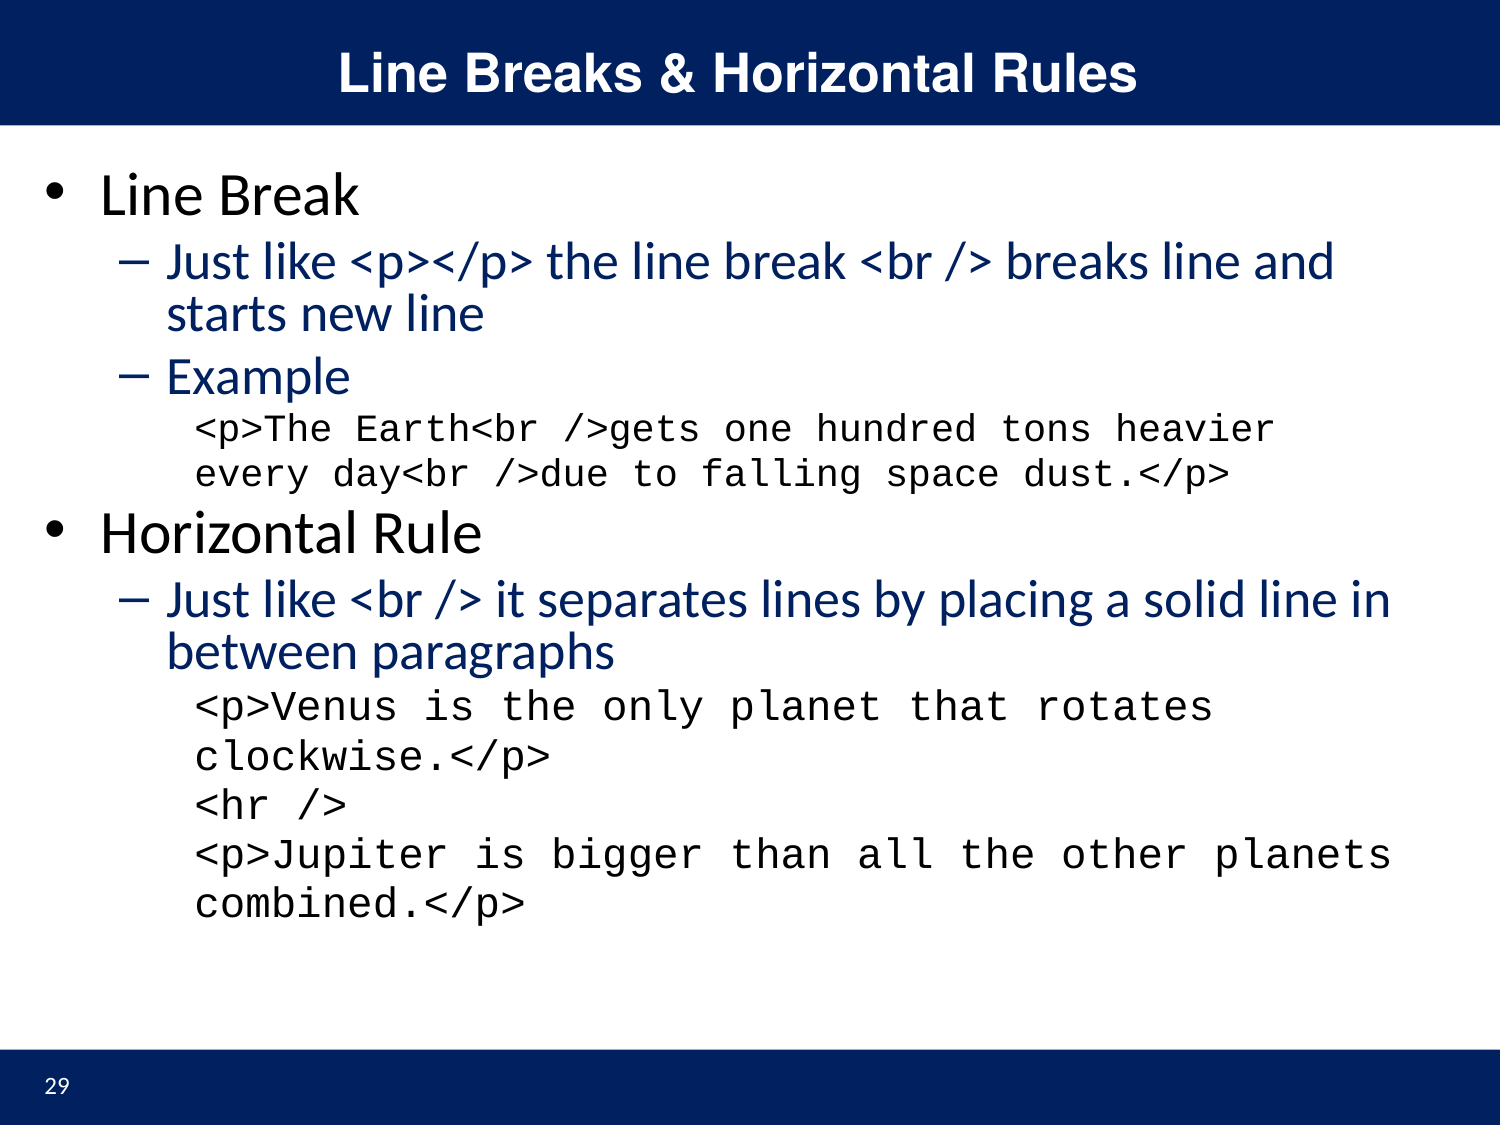

# Line Breaks & Horizontal Rules
Line Break
Just like <p></p> the line break <br /> breaks line and starts new line
Example
<p>The Earth<br />gets one hundred tons heavier
every day<br />due to falling space dust.</p>
Horizontal Rule
Just like <br /> it separates lines by placing a solid line in between paragraphs
<p>Venus is the only planet that rotates
clockwise.</p>
<hr />
<p>Jupiter is bigger than all the other planets
combined.</p>
29